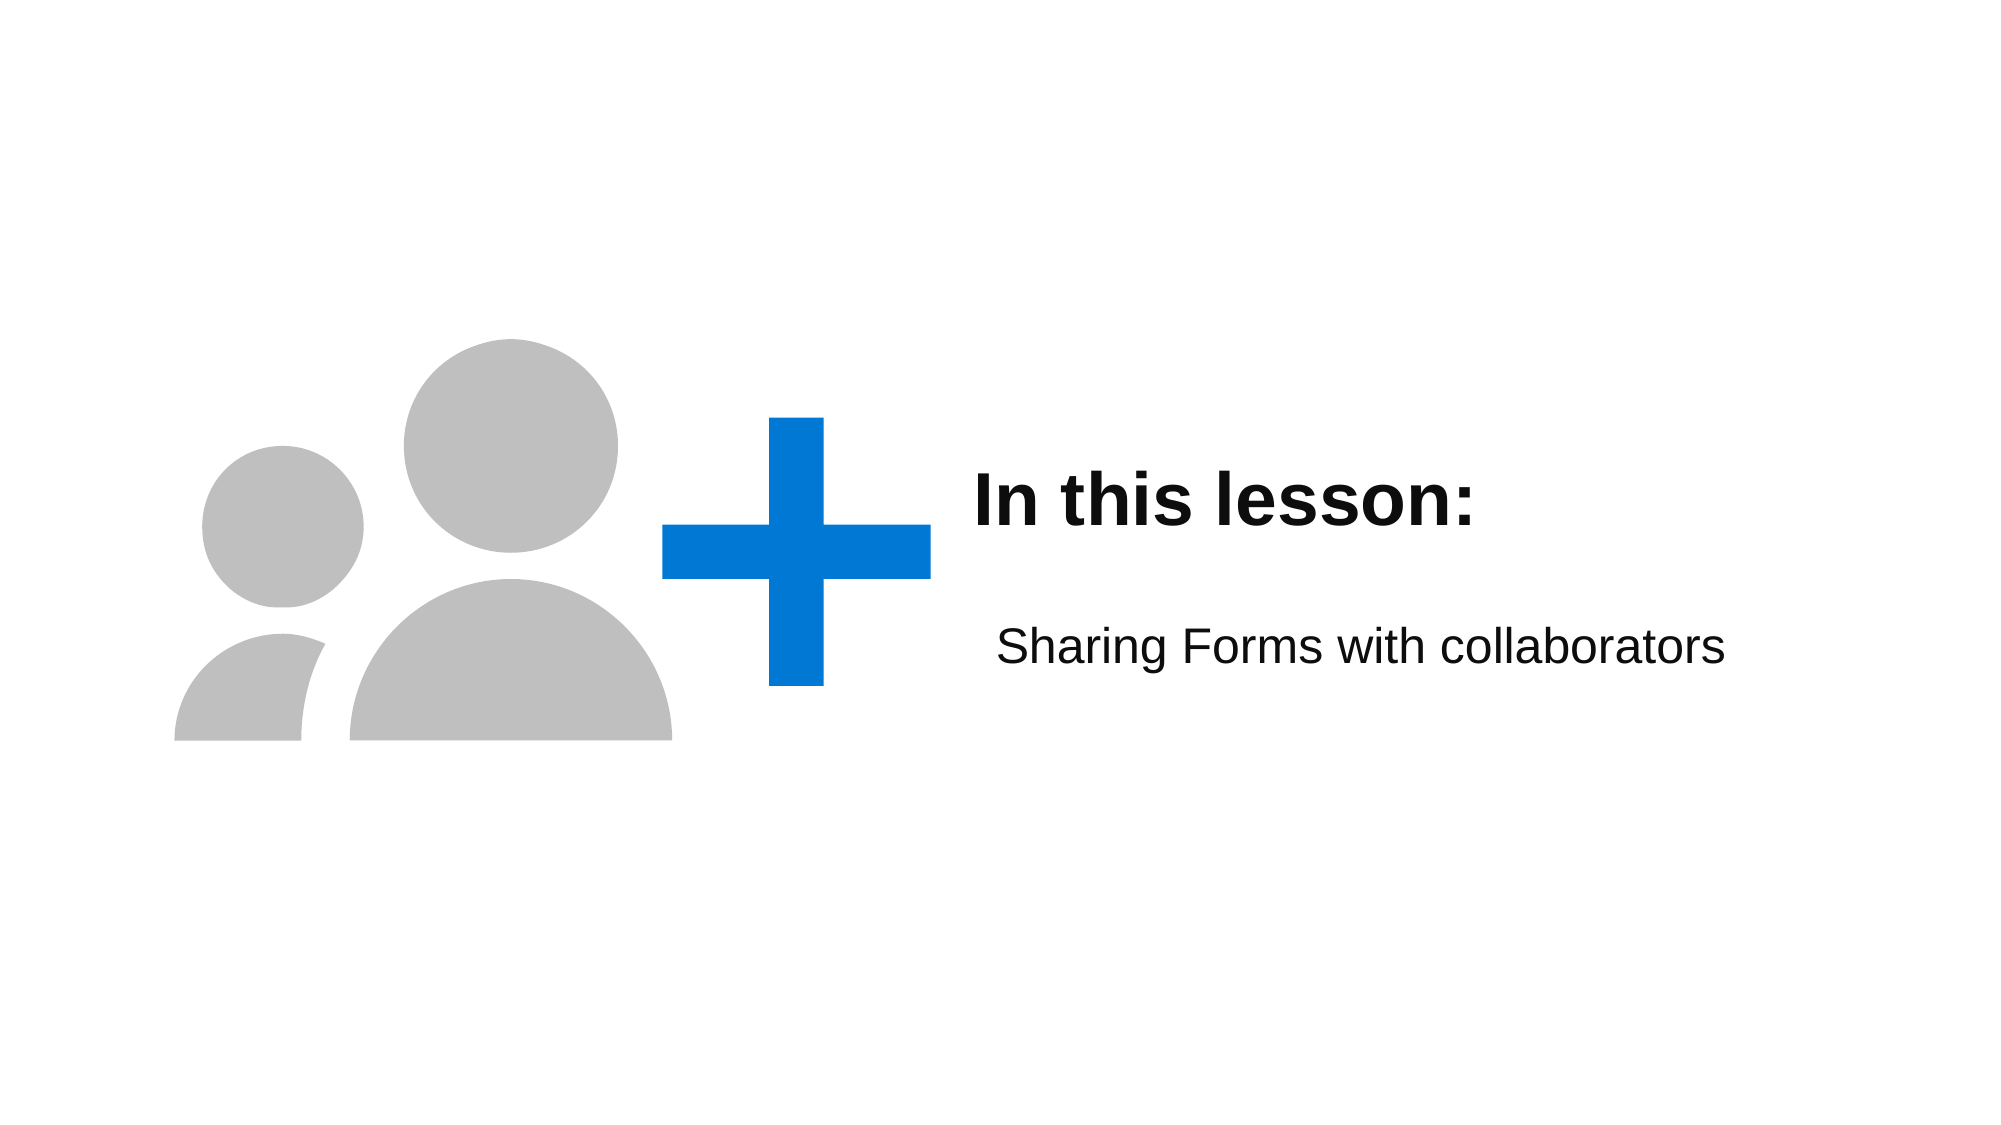

In this lesson:
Sharing Forms with collaborators